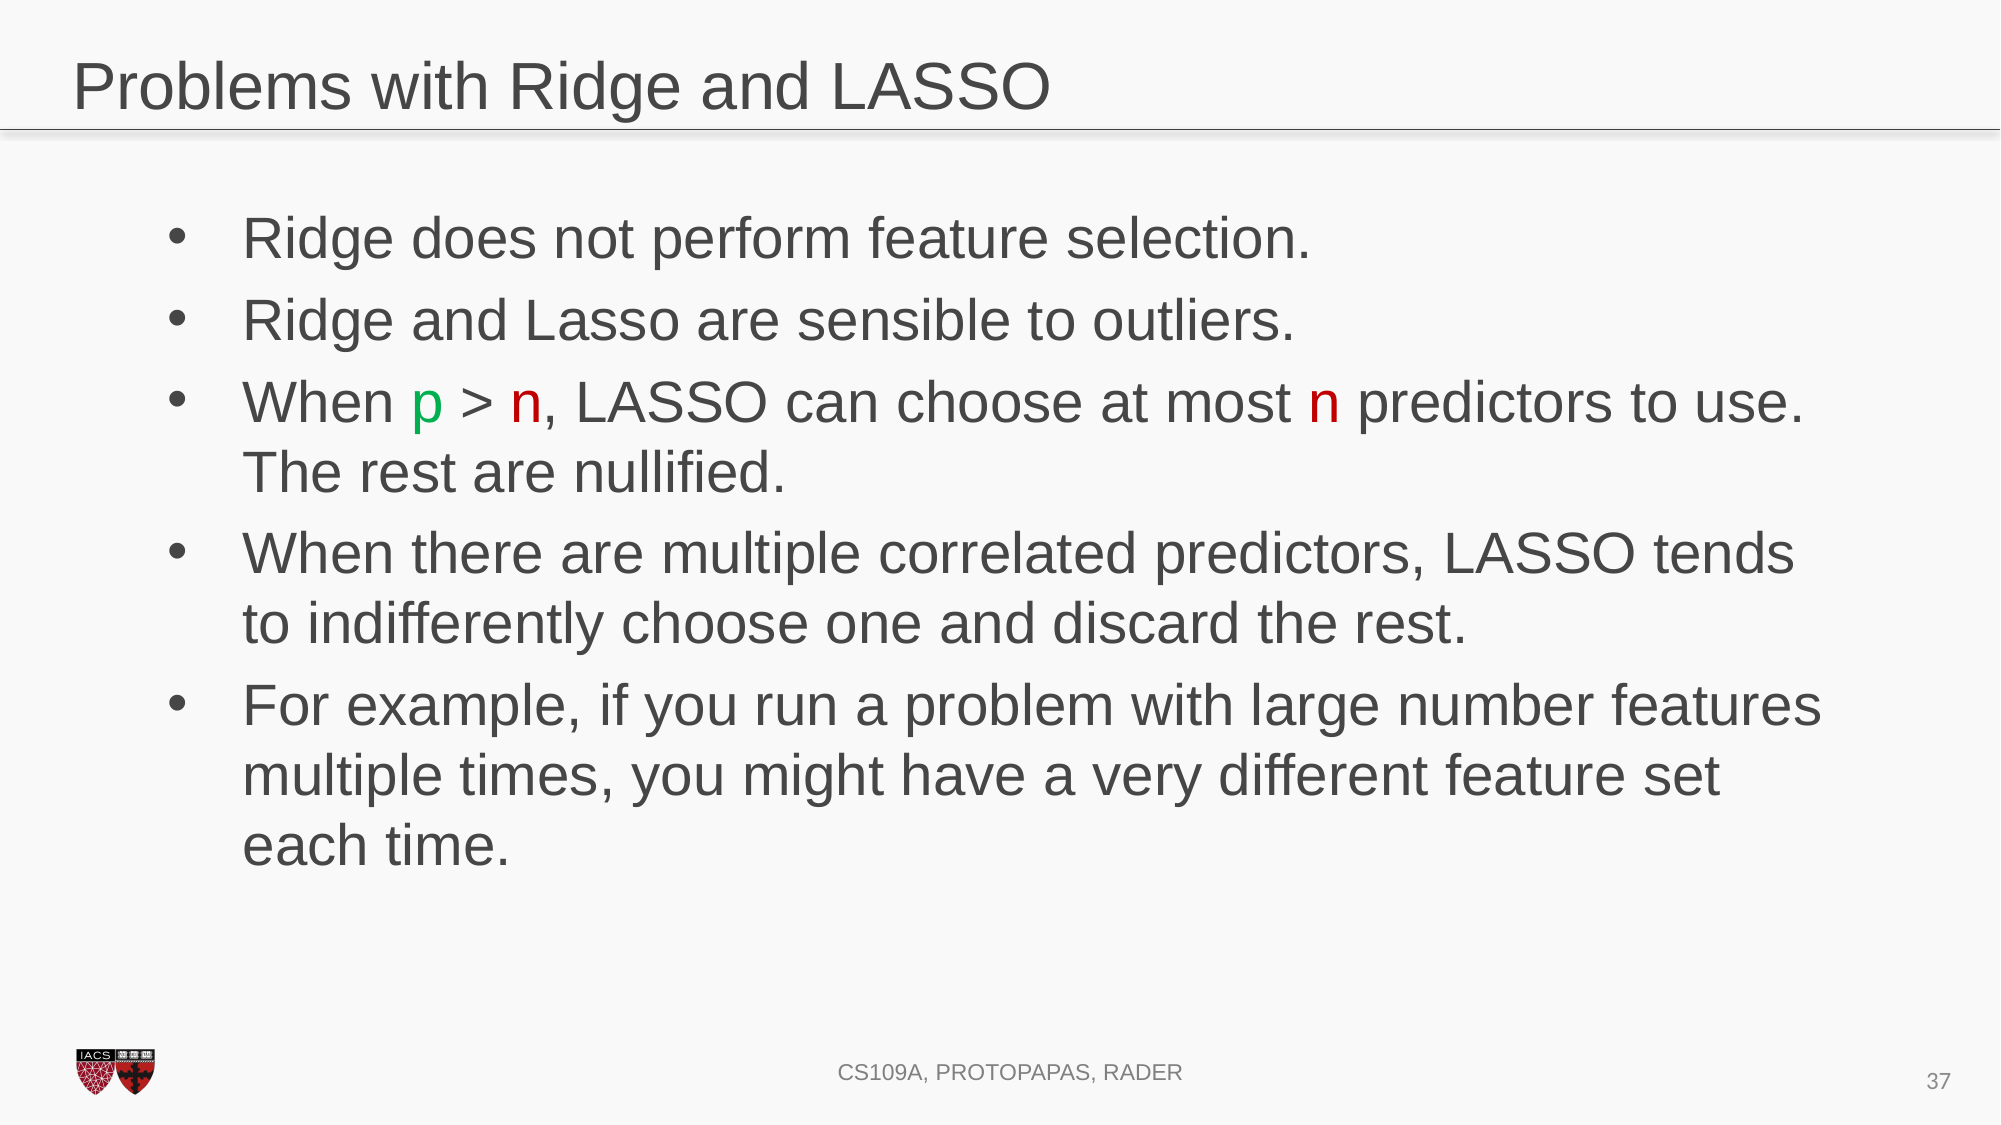

# Problems with Ridge and LASSO
Ridge does not perform feature selection.
Ridge and Lasso are sensible to outliers.
When p > n, LASSO can choose at most n predictors to use. The rest are nullified.
When there are multiple correlated predictors, LASSO tends to indifferently choose one and discard the rest.
For example, if you run a problem with large number features multiple times, you might have a very different feature set each time.

37